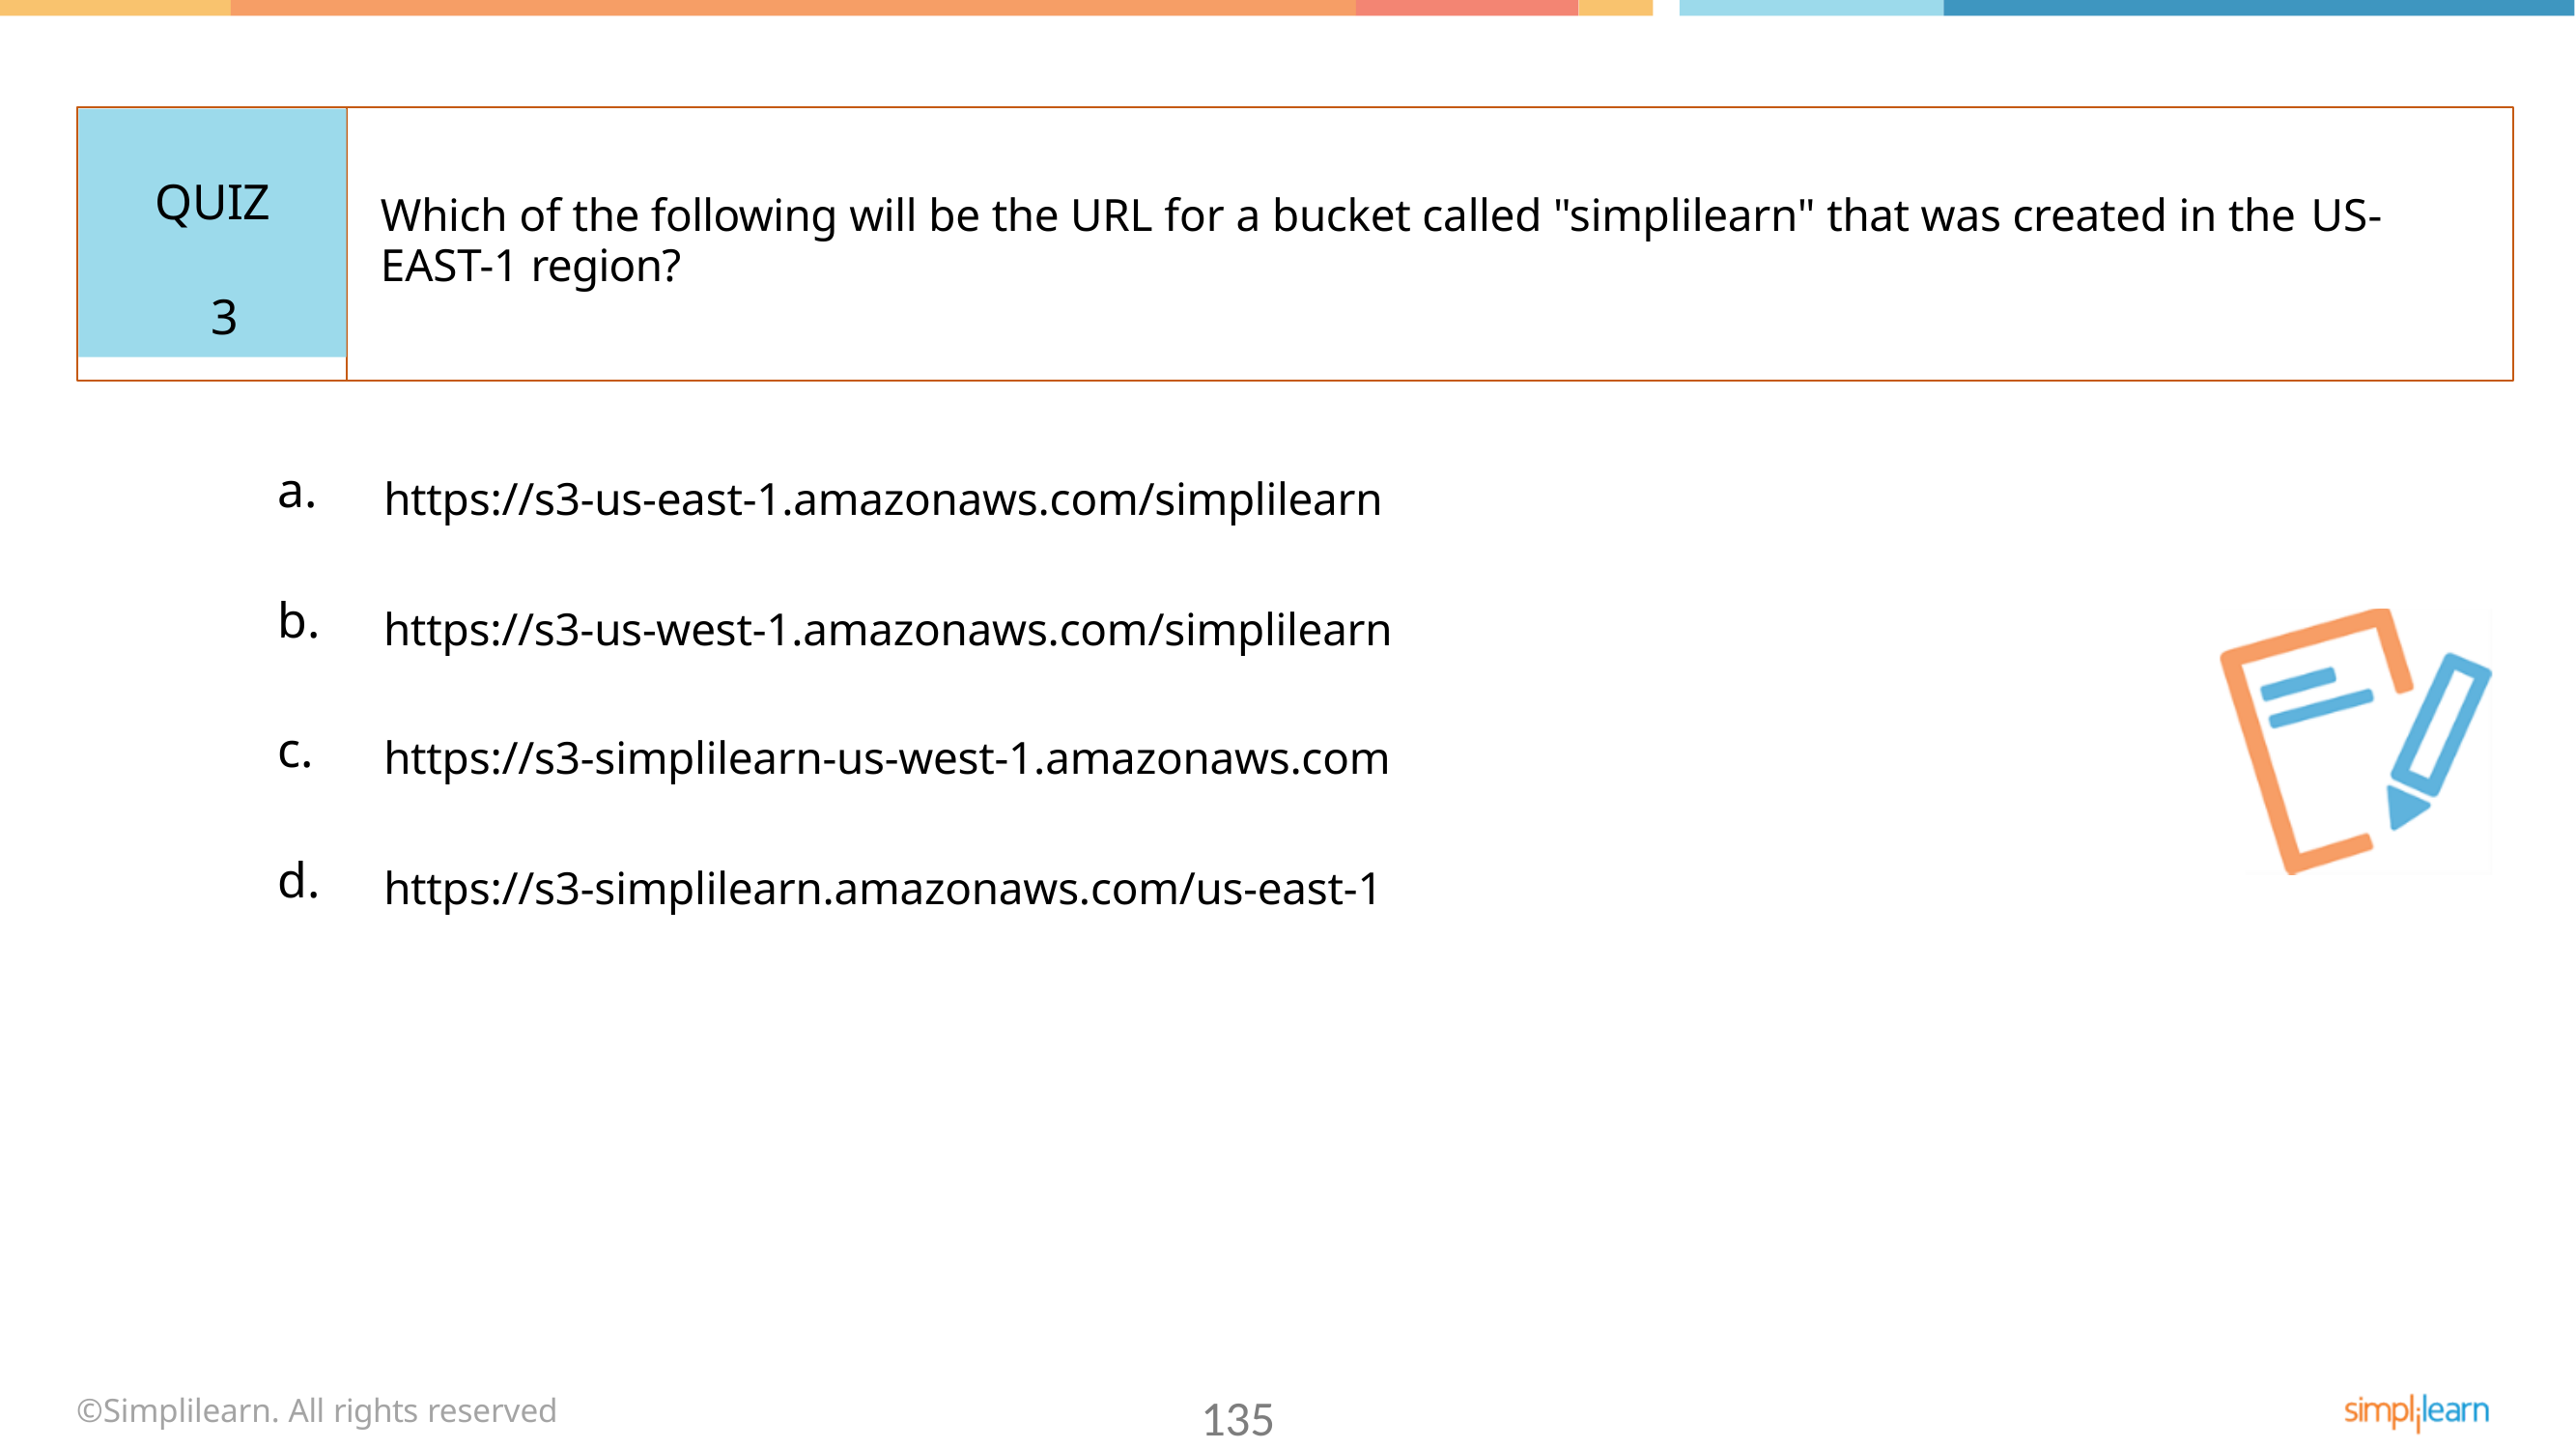

# QUIZ  3
Which of the following will be the URL for a bucket called "simplilearn" that was created in the US-
EAST-1 region?
a.
https://s3-us-east-1.amazonaws.com/simplilearn
b.
https://s3-us-west-1.amazonaws.com/simplilearn

c.
https://s3-simplilearn-us-west-1.amazonaws.com
d.
https://s3-simplilearn.amazonaws.com/us-east-1
©Simplilearn. All rights reserved
135